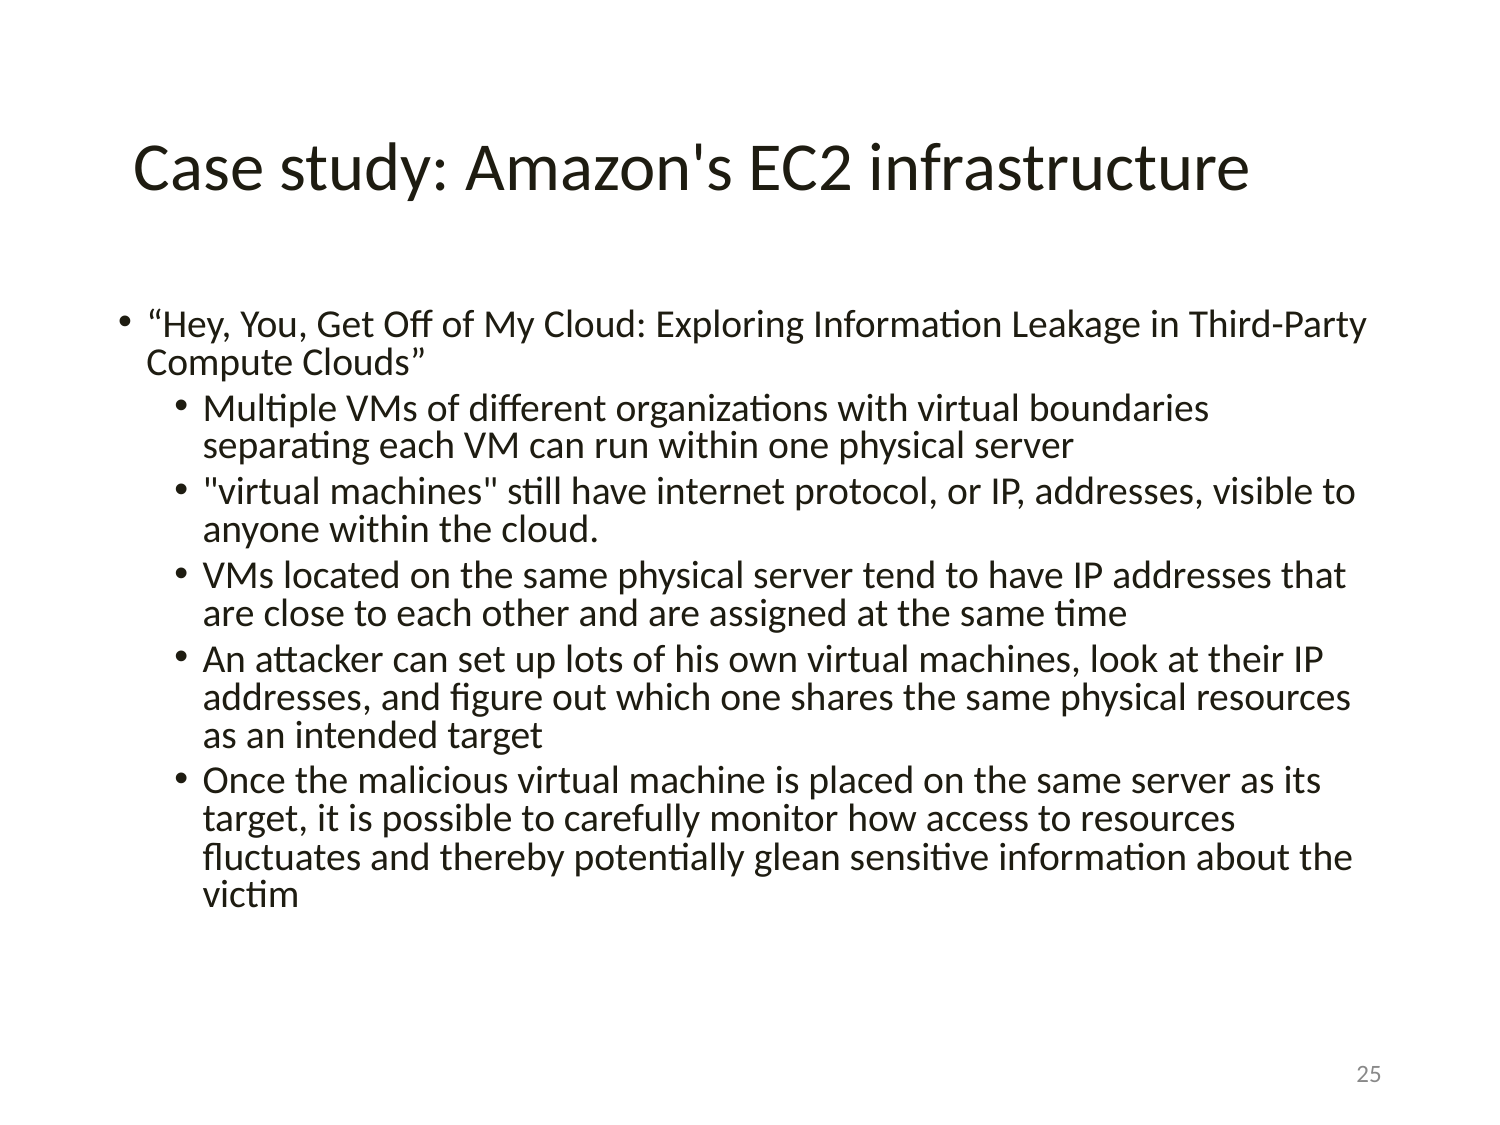

# Case study: Amazon's EC2 infrastructure
“Hey, You, Get Off of My Cloud: Exploring Information Leakage in Third-Party Compute Clouds”
Multiple VMs of different organizations with virtual boundaries separating each VM can run within one physical server
"virtual machines" still have internet protocol, or IP, addresses, visible to anyone within the cloud.
VMs located on the same physical server tend to have IP addresses that are close to each other and are assigned at the same time
An attacker can set up lots of his own virtual machines, look at their IP addresses, and figure out which one shares the same physical resources as an intended target
Once the malicious virtual machine is placed on the same server as its target, it is possible to carefully monitor how access to resources fluctuates and thereby potentially glean sensitive information about the victim

25